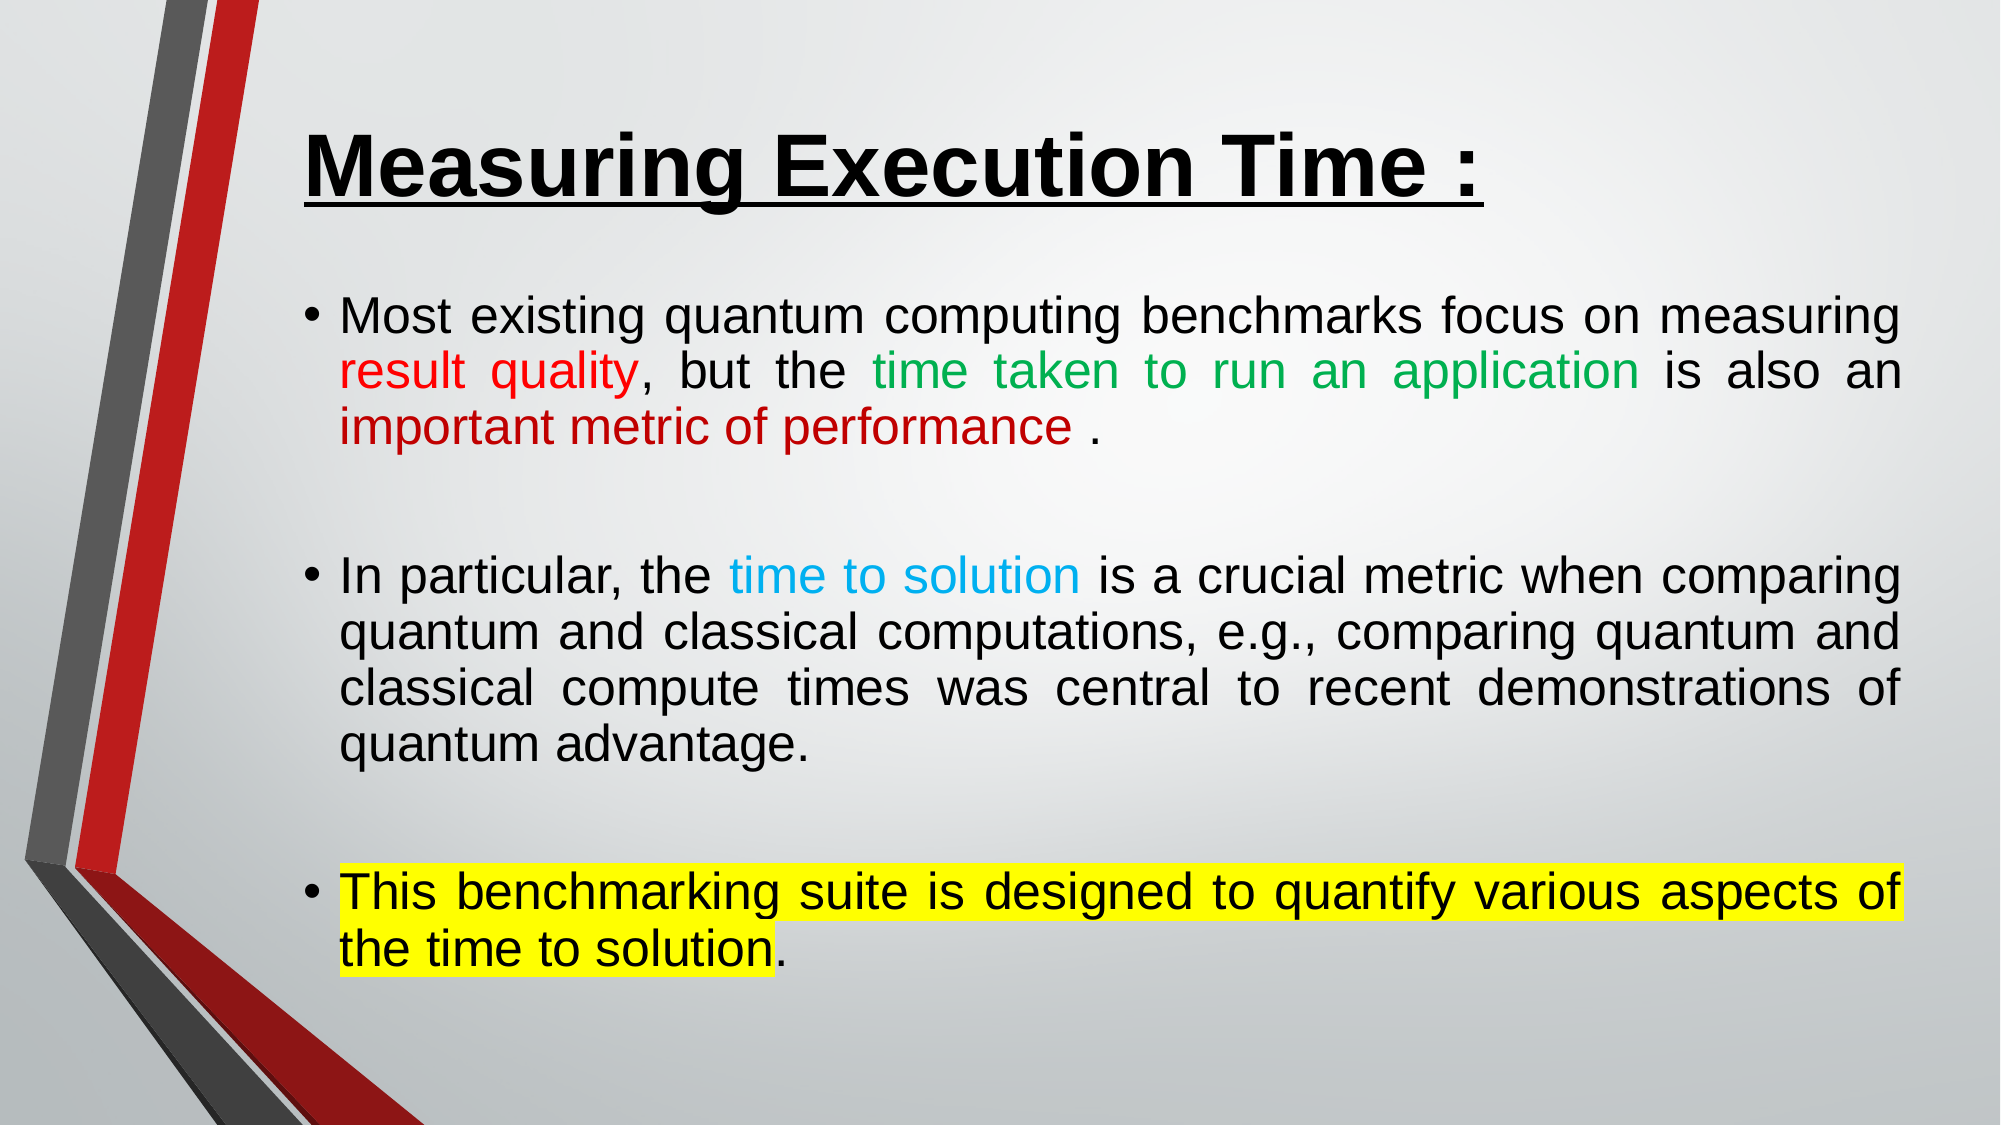

# Measuring Execution Time :
Most existing quantum computing benchmarks focus on measuring result quality, but the time taken to run an application is also an important metric of performance .

In particular, the time to solution is a crucial metric when comparing quantum and classical computations, e.g., comparing quantum and classical compute times was central to recent demonstrations of quantum advantage.

This benchmarking suite is designed to quantify various aspects of the time to solution.